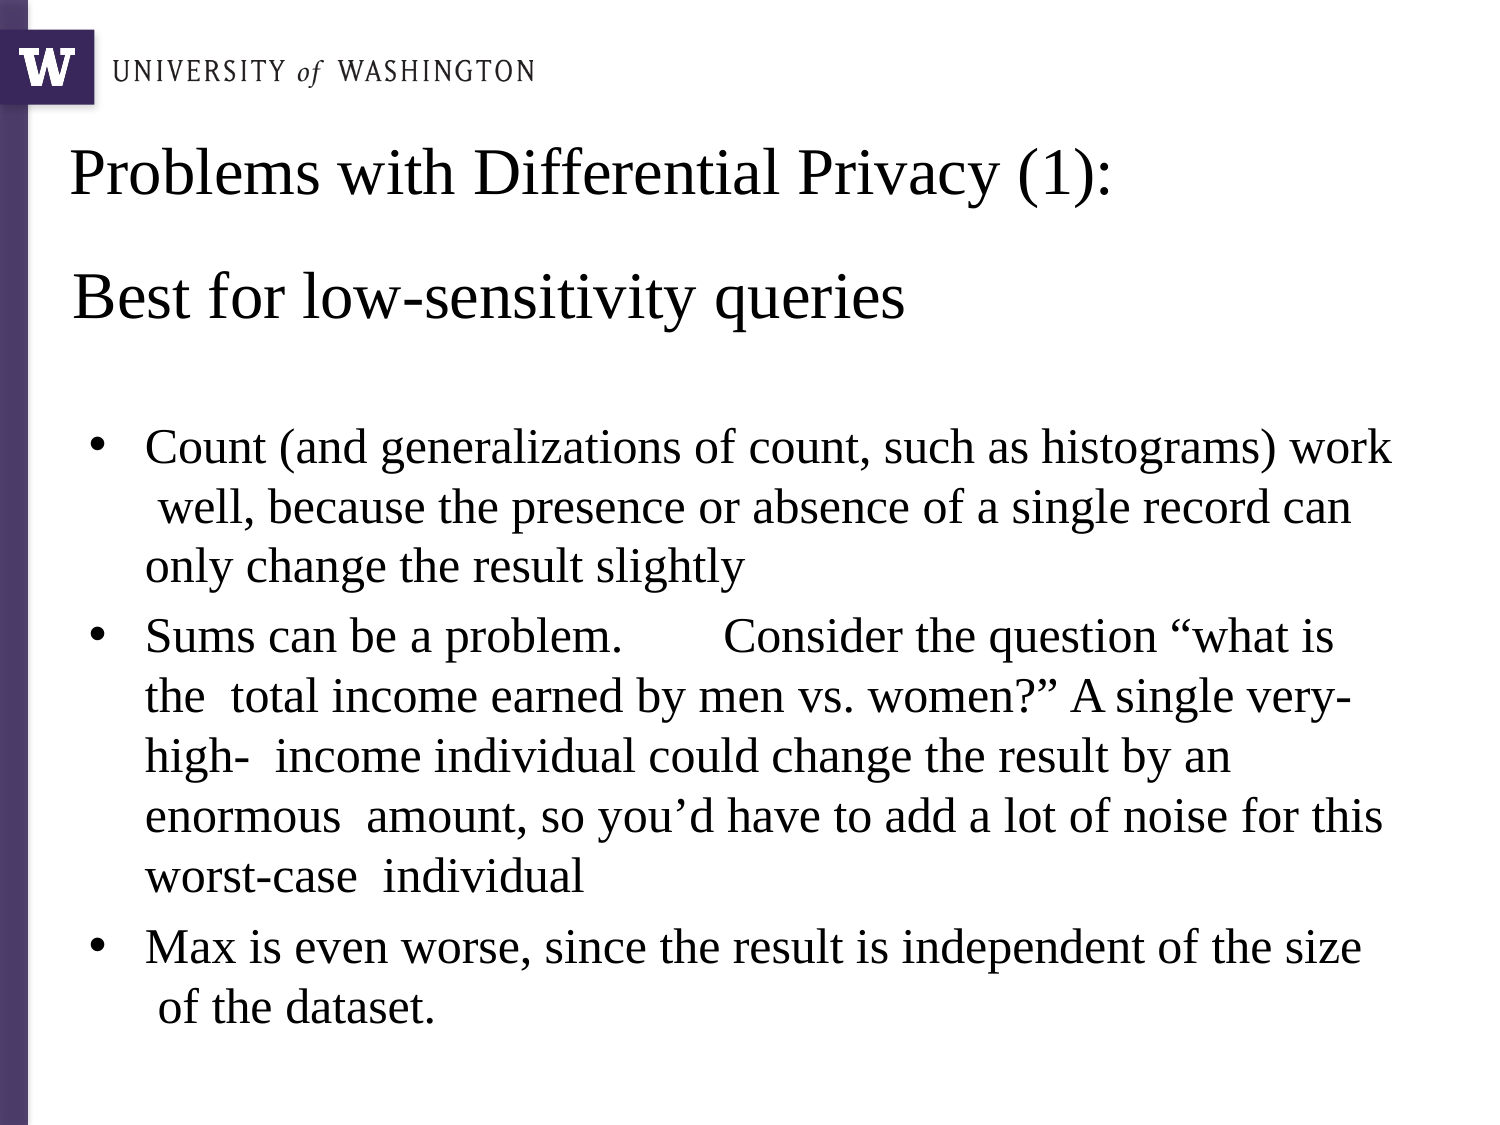

# Problems with Differential Privacy (1):
Best for low-sensitivity queries

Count (and generalizations of count, such as histograms) work  well, because the presence or absence of a single record can  only change the result slightly
Sums can be a problem.	Consider the question “what is the  total income earned by men vs. women?”	A single very-high-  income individual could change the result by an enormous  amount, so you’d have to add a lot of noise for this worst-case  individual
Max is even worse, since the result is independent of the size  of the dataset.